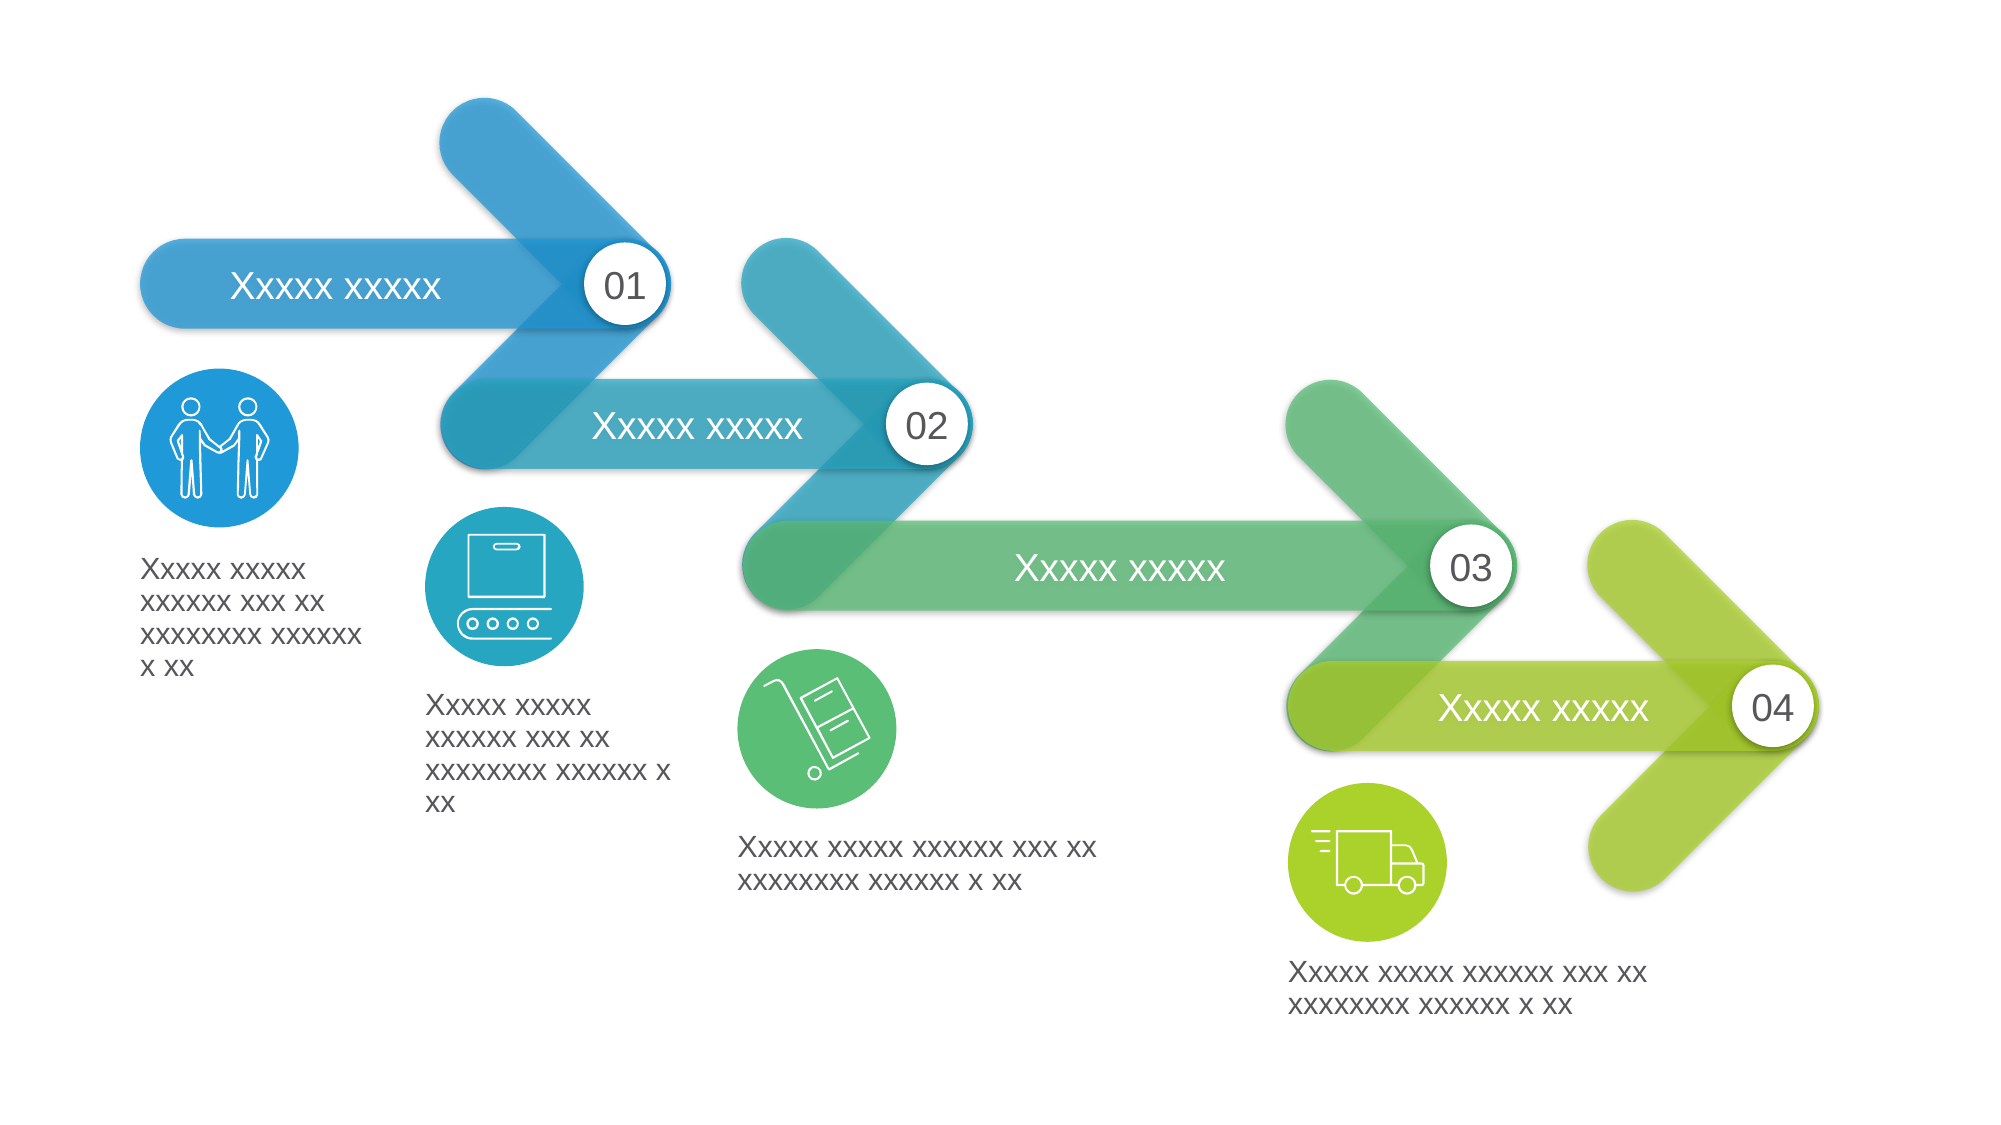

Xxxxx xxxxx
01

Xxxxx xxxxx
02

Xxxxx xxxxx
03

Xxxxx xxxxx
04

Xxxxx xxxxx xxxxxx xxx xx xxxxxxxx xxxxxx x xx

Xxxxx xxxxx xxxxxx xxx xx xxxxxxxx xxxxxx x xx

Xxxxx xxxxx xxxxxx xxx xx xxxxxxxx xxxxxx x xx
Xxxxx xxxxx xxxxxx xxx xx xxxxxxxx xxxxxx x xx